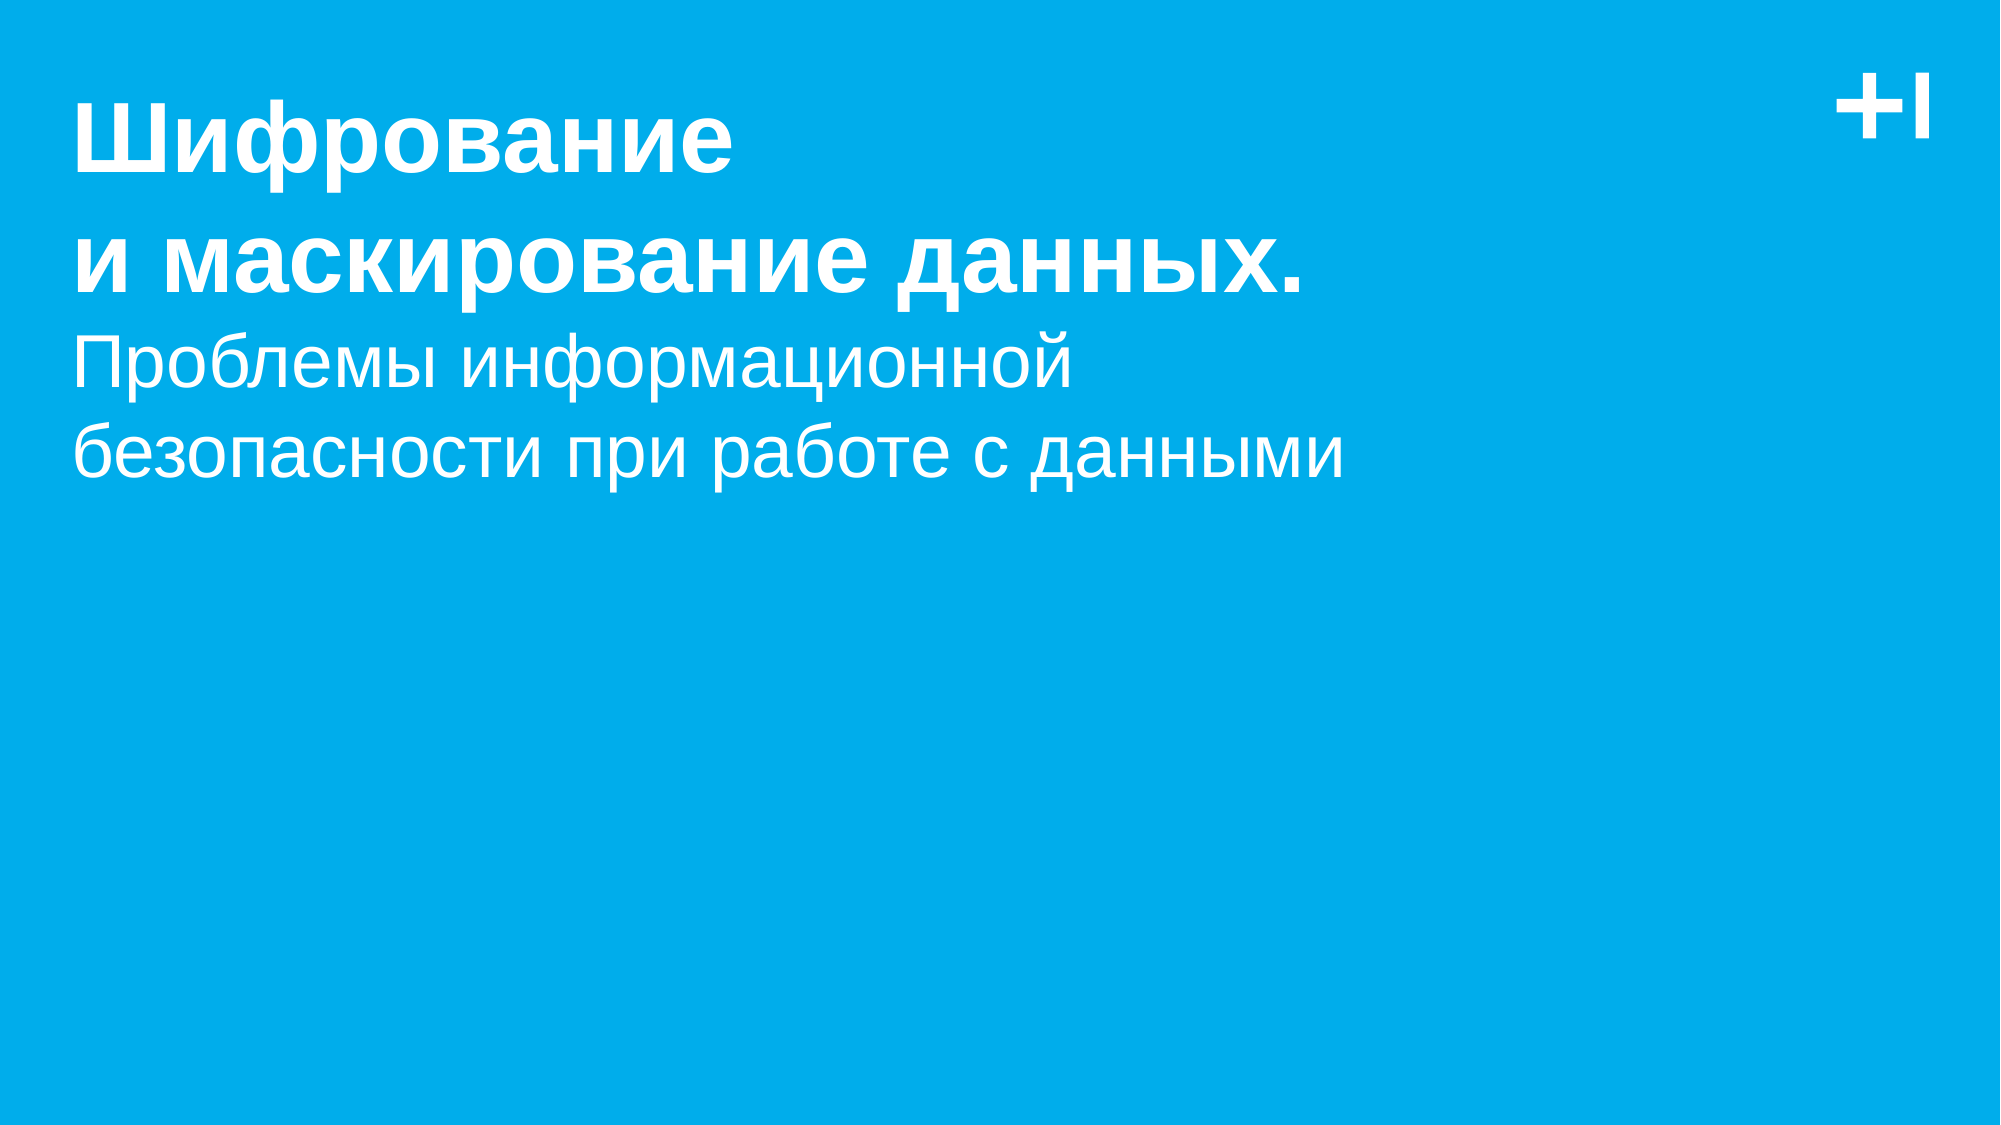

# Шифрование и маскирование данных. Проблемы информационной безопасности при работе с данными